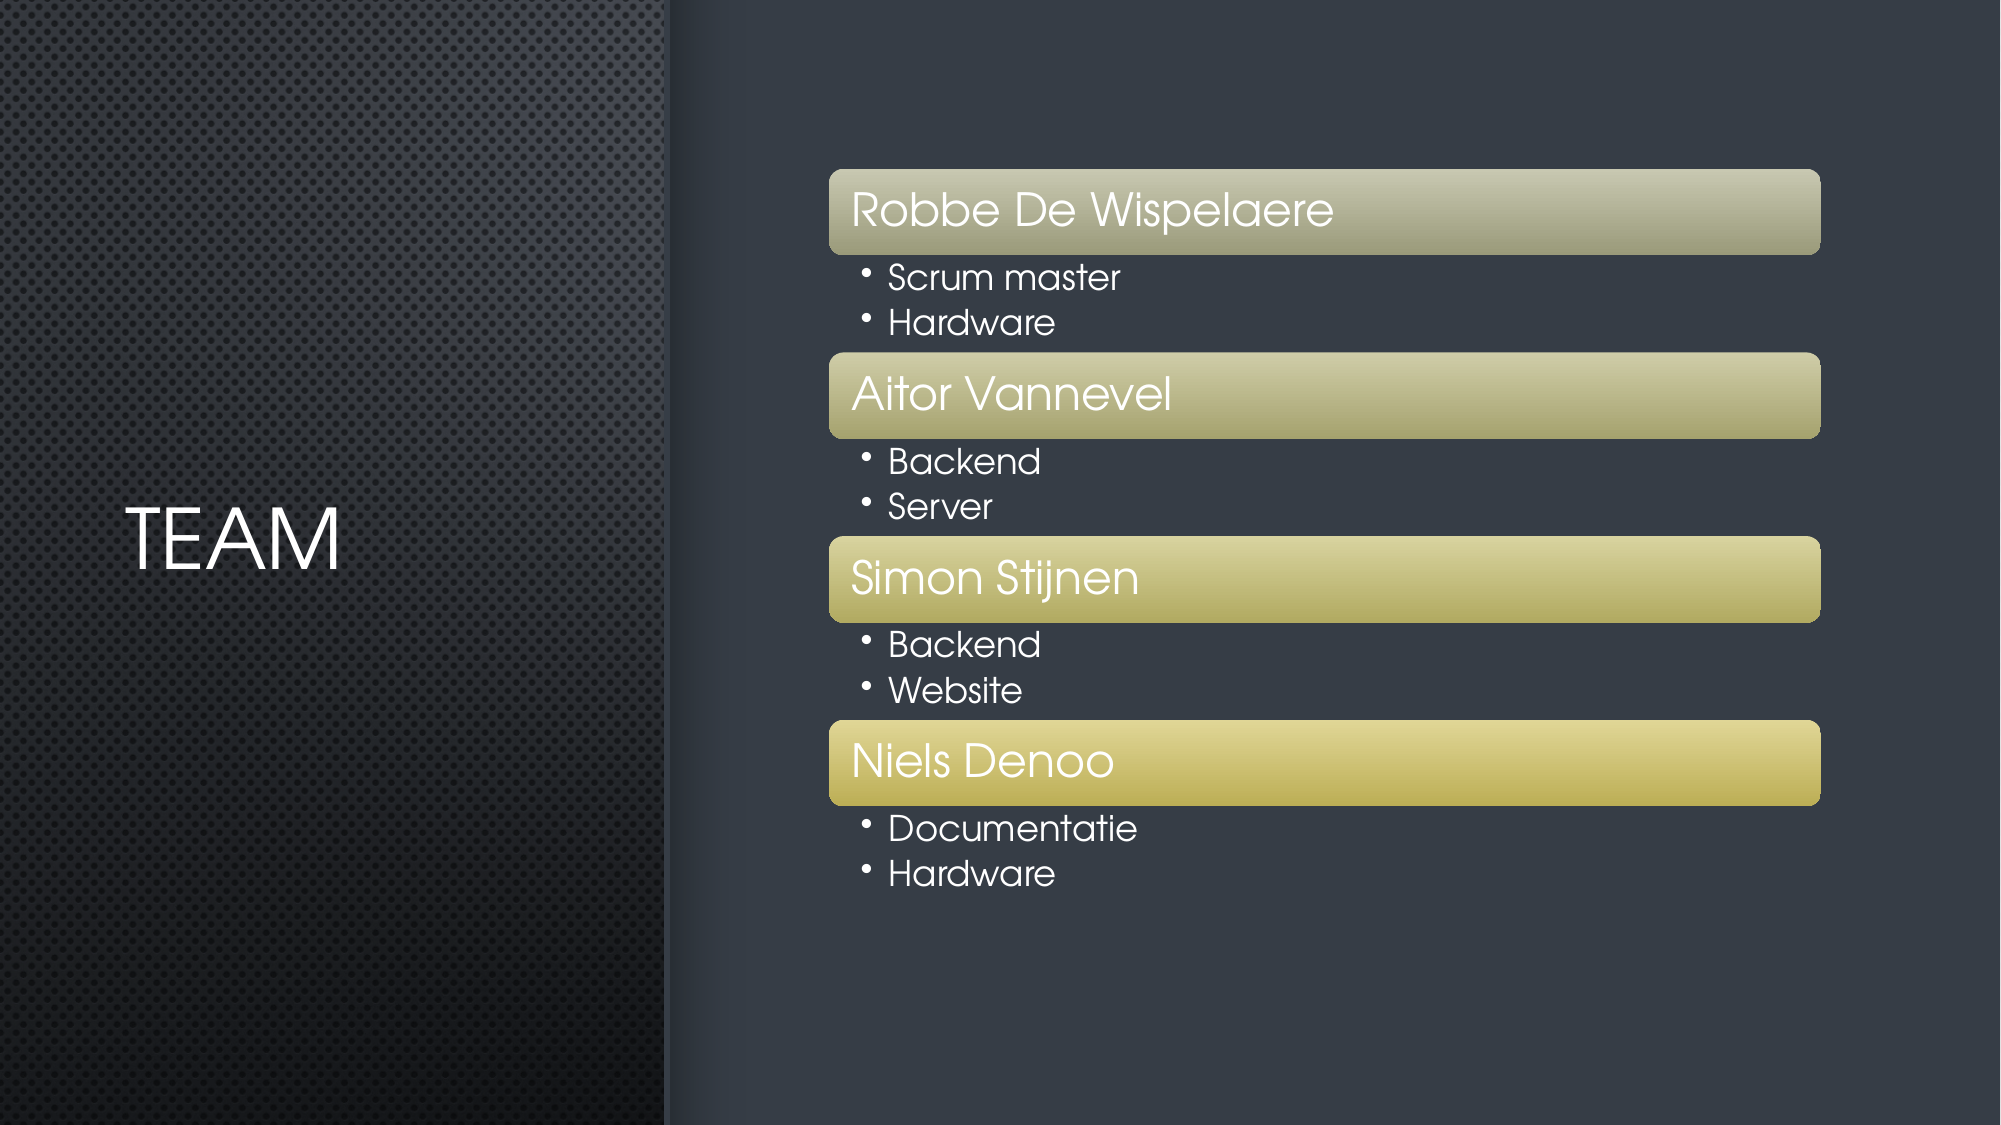

Robbe De Wispelaere
Scrum master
Hardware
Aitor Vannevel
Backend
Server
Simon Stijnen
Backend
Website
Niels Denoo
Documentatie
Hardware
# Team